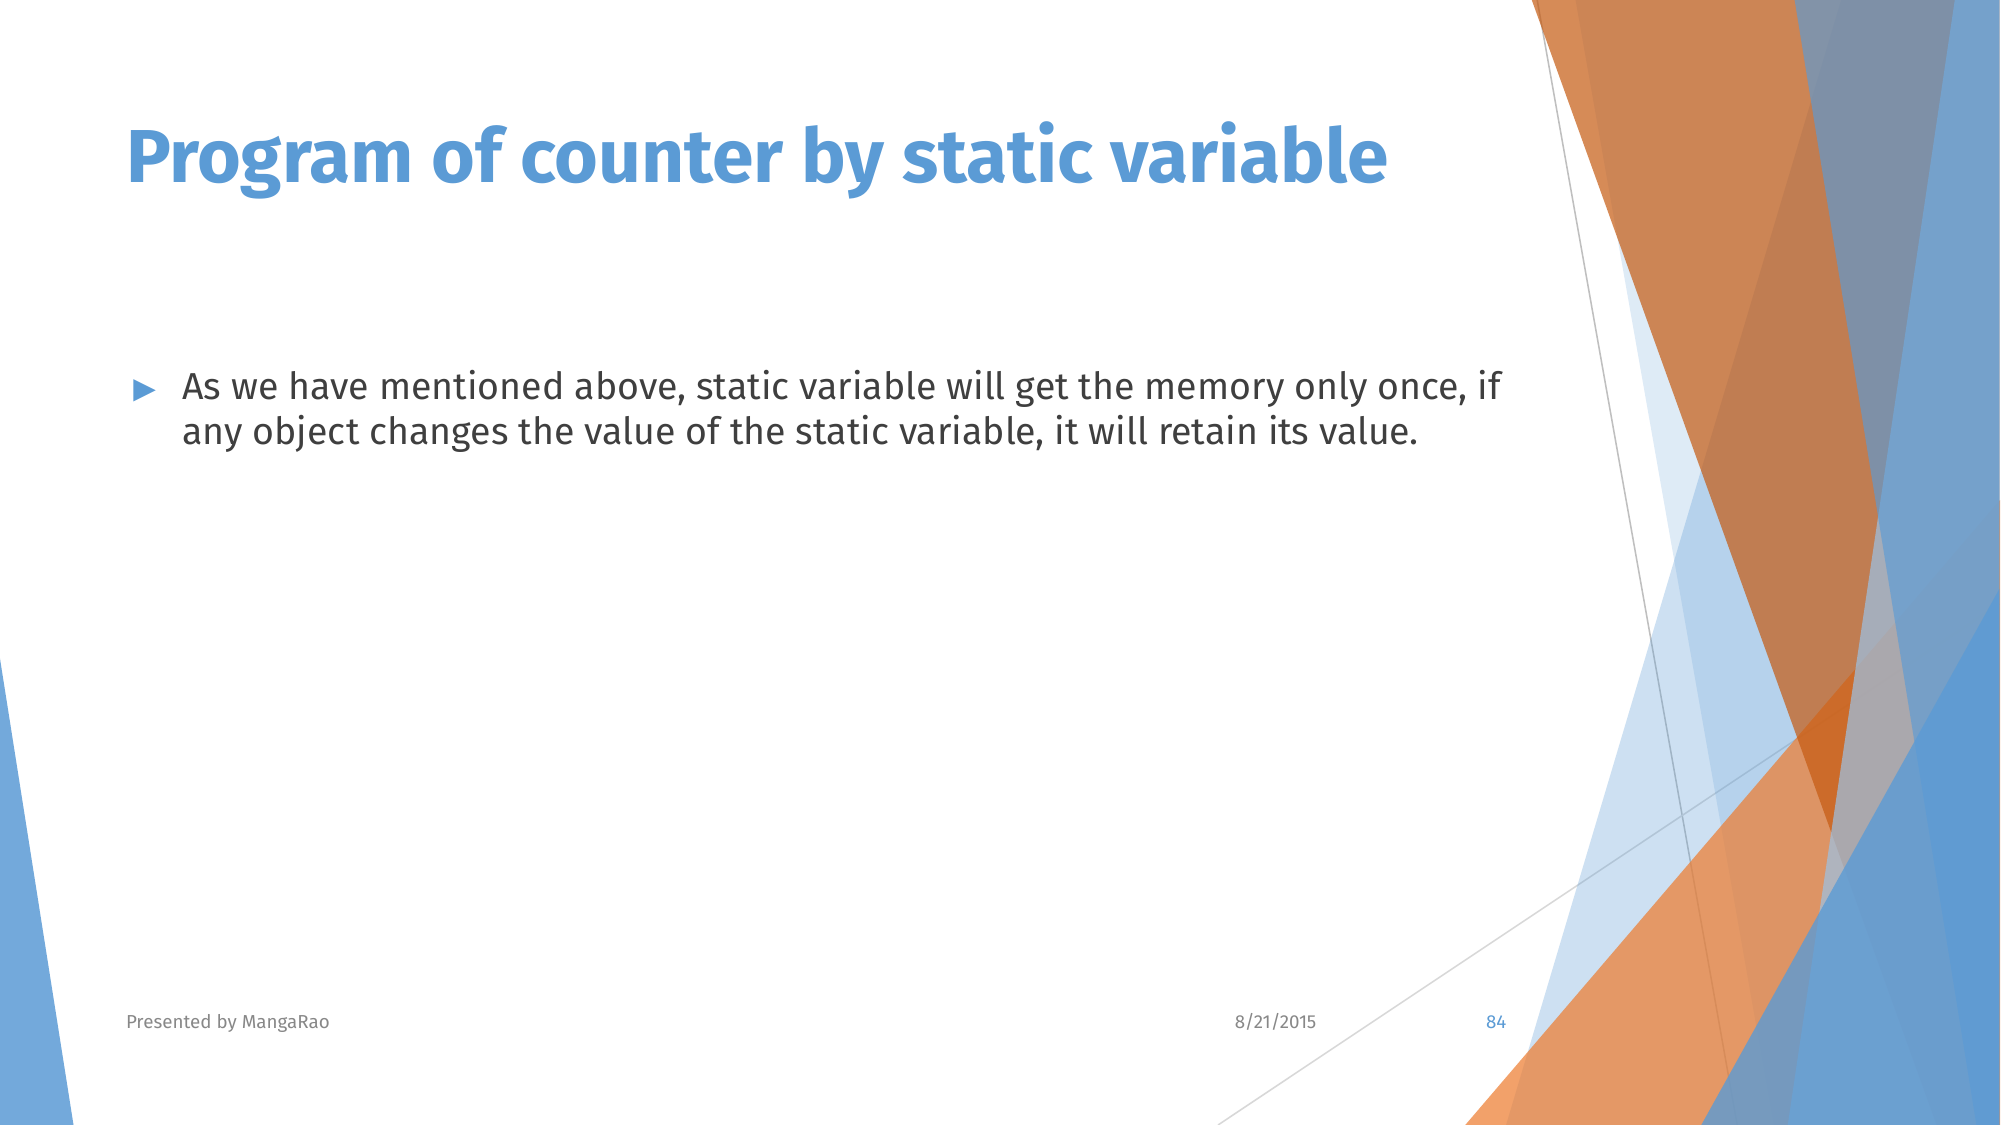

# Program of counter by static variable
As we have mentioned above, static variable will get the memory only once, if any object changes the value of the static variable, it will retain its value.
Presented by MangaRao
8/21/2015
84